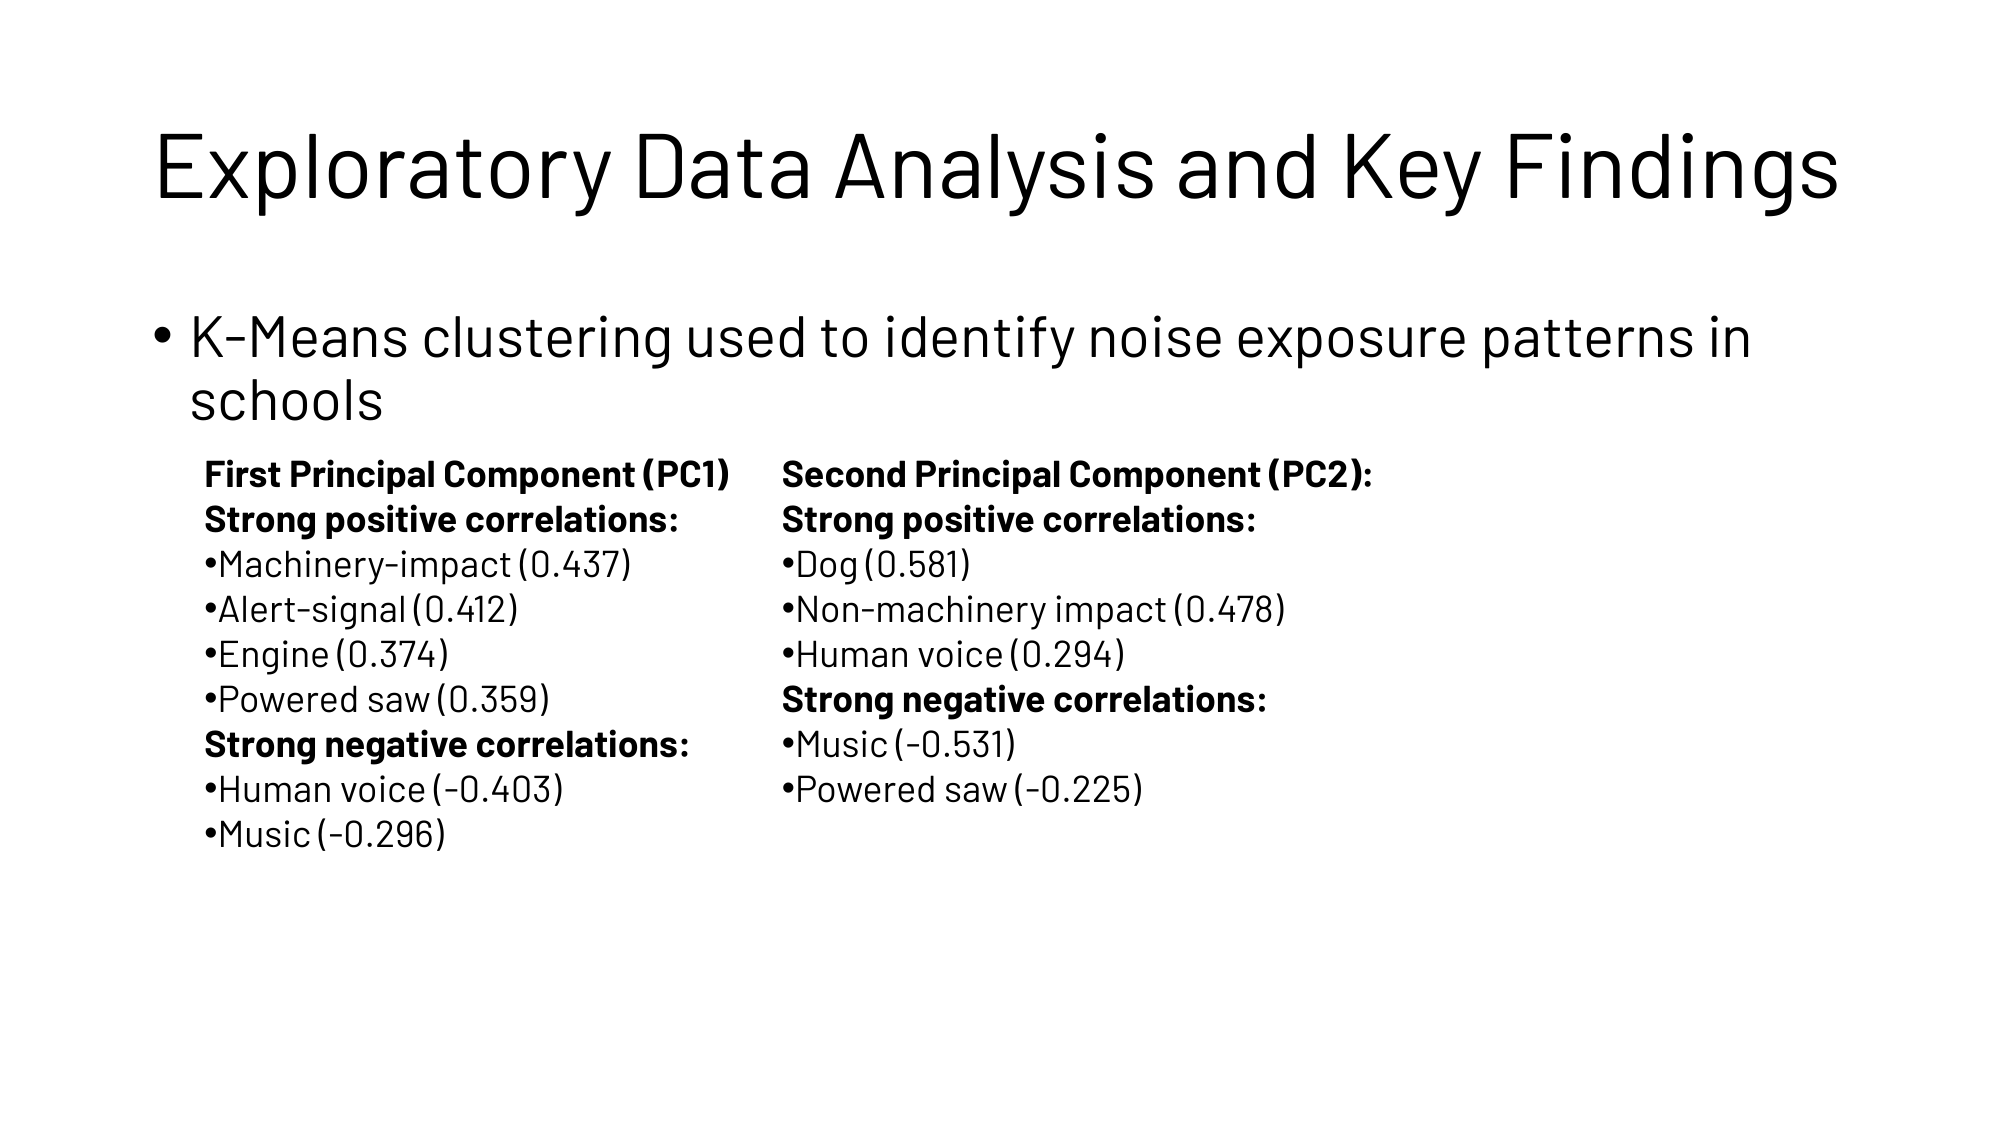

# Exploratory Data Analysis and Key Findings
K-Means clustering used to identify noise exposure patterns in schools

First Principal Component (PC1)
Strong positive correlations:
Machinery-impact (0.437)
Alert-signal (0.412)
Engine (0.374)
Powered saw (0.359)
Strong negative correlations:
Human voice (-0.403)
Music (-0.296)

Second Principal Component (PC2):
Strong positive correlations:
Dog (0.581)
Non-machinery impact (0.478)
Human voice (0.294)
Strong negative correlations:
Music (-0.531)
Powered saw (-0.225)